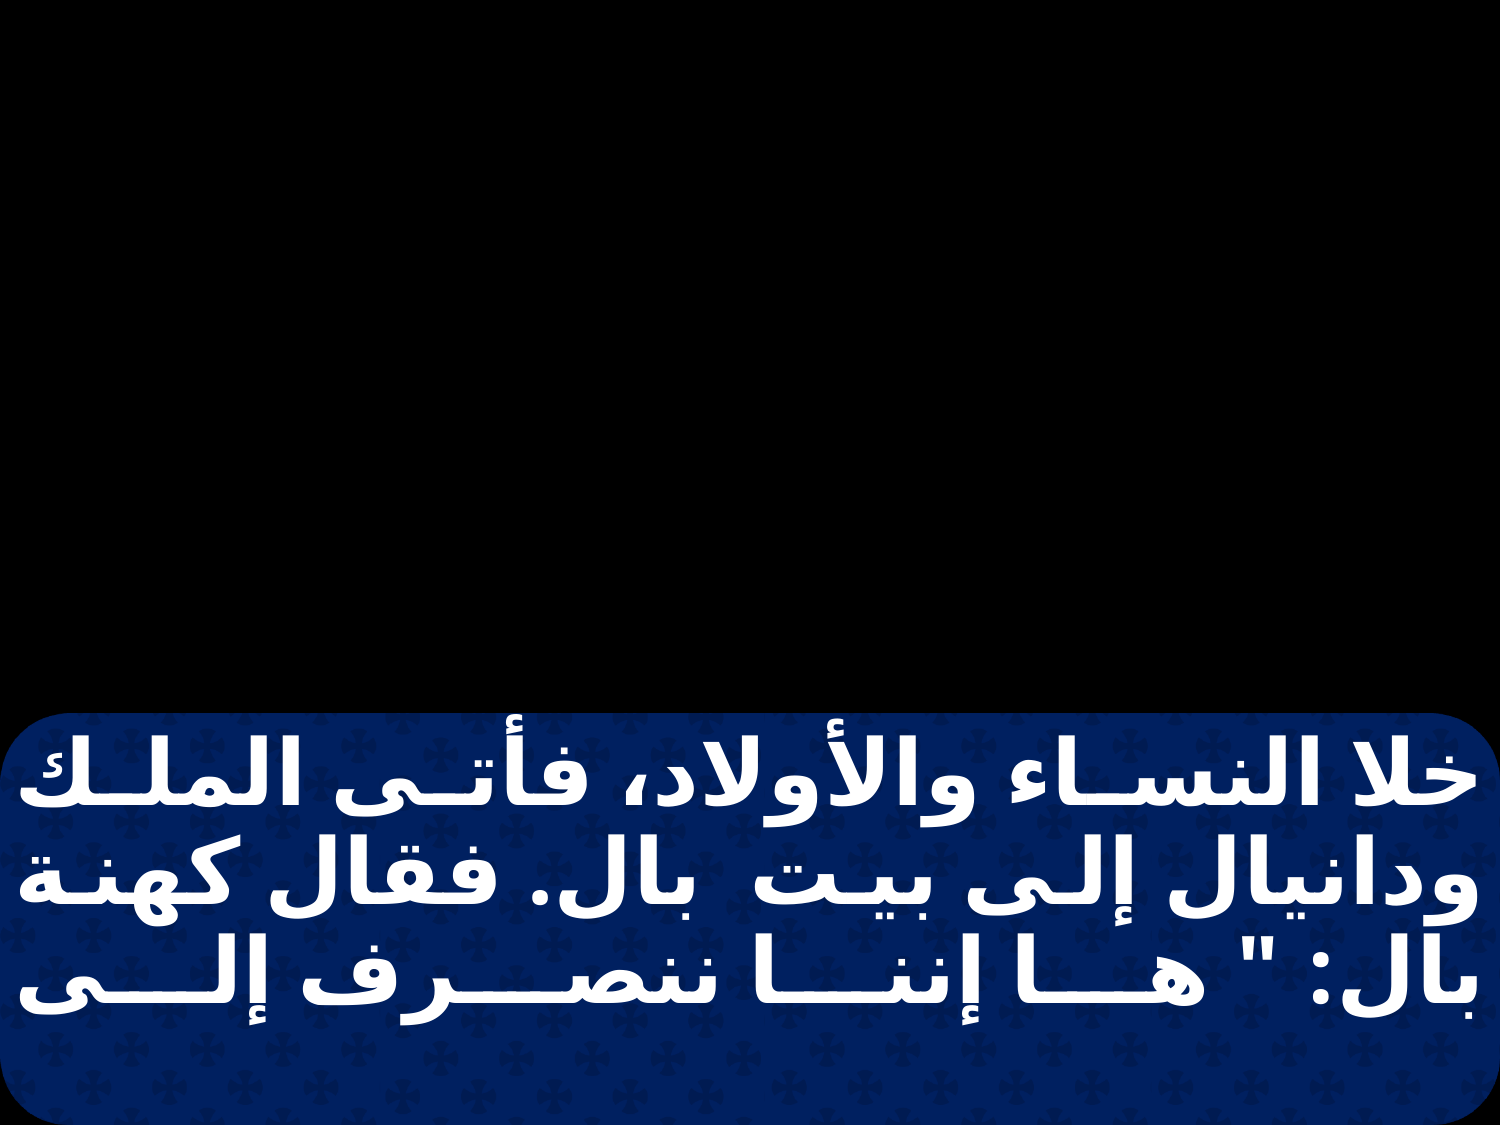

خلا النساء والأولاد، فأتى الملك ودانيال إلى بيت  بال. فقال كهنة بال: " ها إننا ننصرف إلى